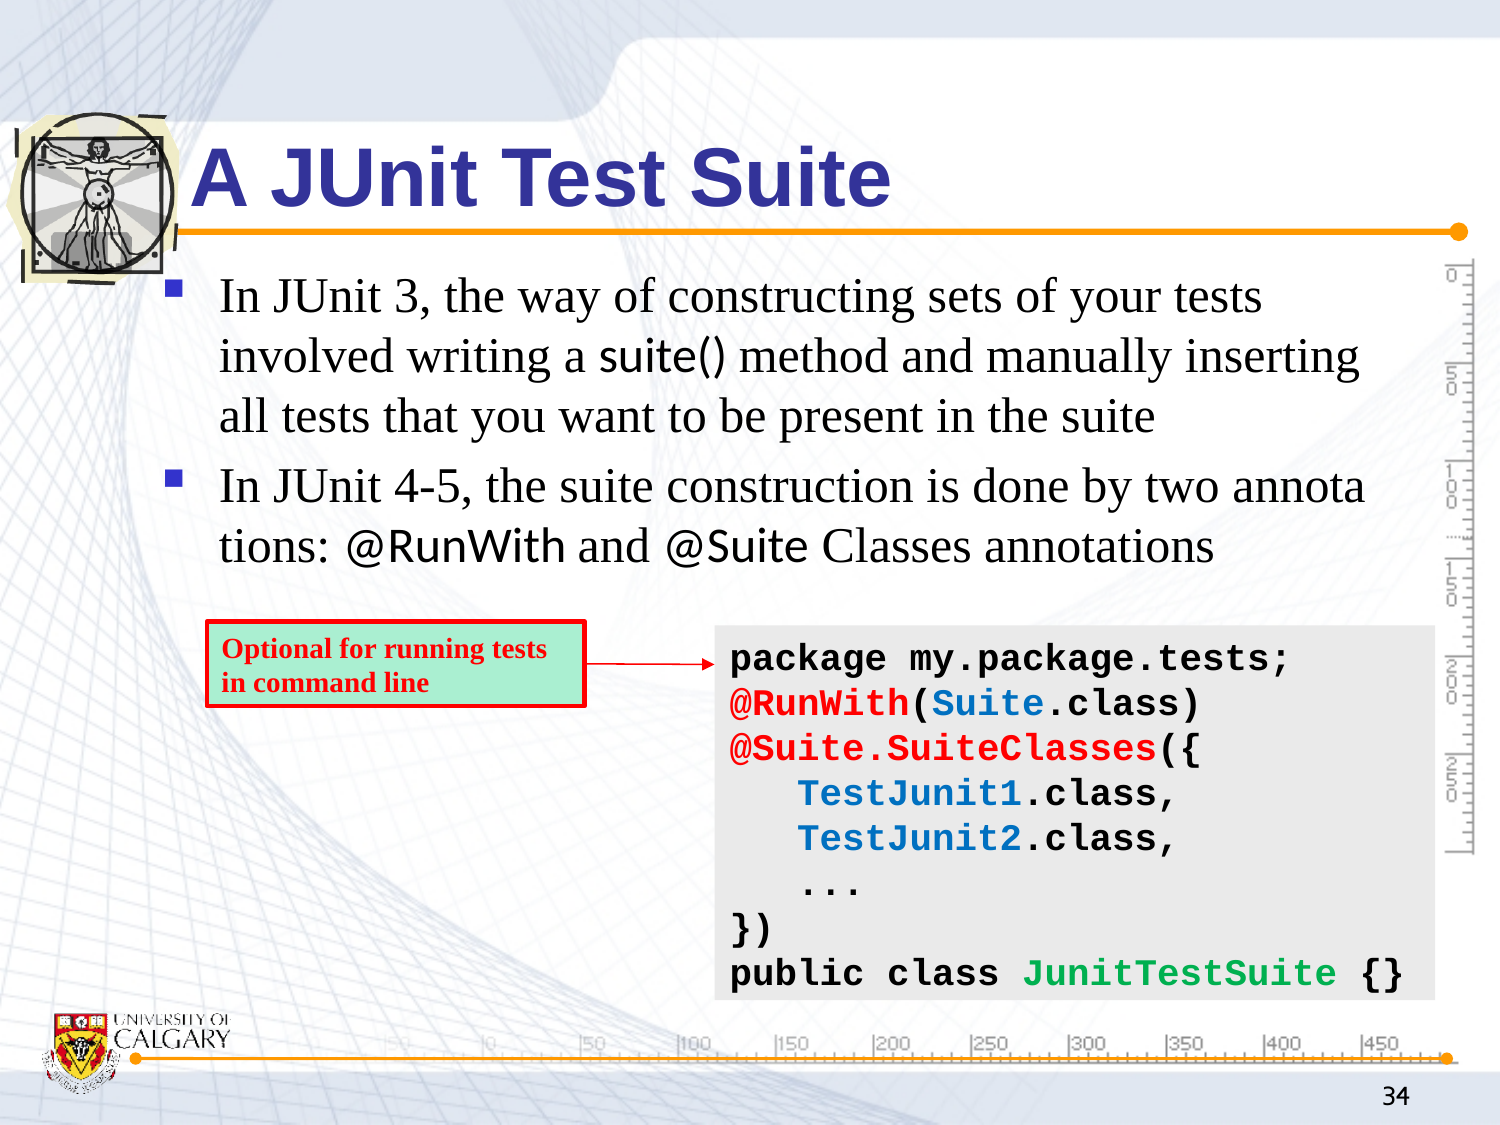

# A JUnit Test Suite
In JUnit 3, the way of constructing sets of your tests involved writing a suite() method and manually inserting all tests that you want to be present in the suite
In JUnit 4-5, the suite construction is done by two annota  tions: @RunWith and @Suite Classes annotations
Optional for running tests in command line
package my.package.tests;
@RunWith(Suite.class)
@Suite.SuiteClasses({
   TestJunit1.class,
   TestJunit2.class,
   ...
})
public class JunitTestSuite {}
34